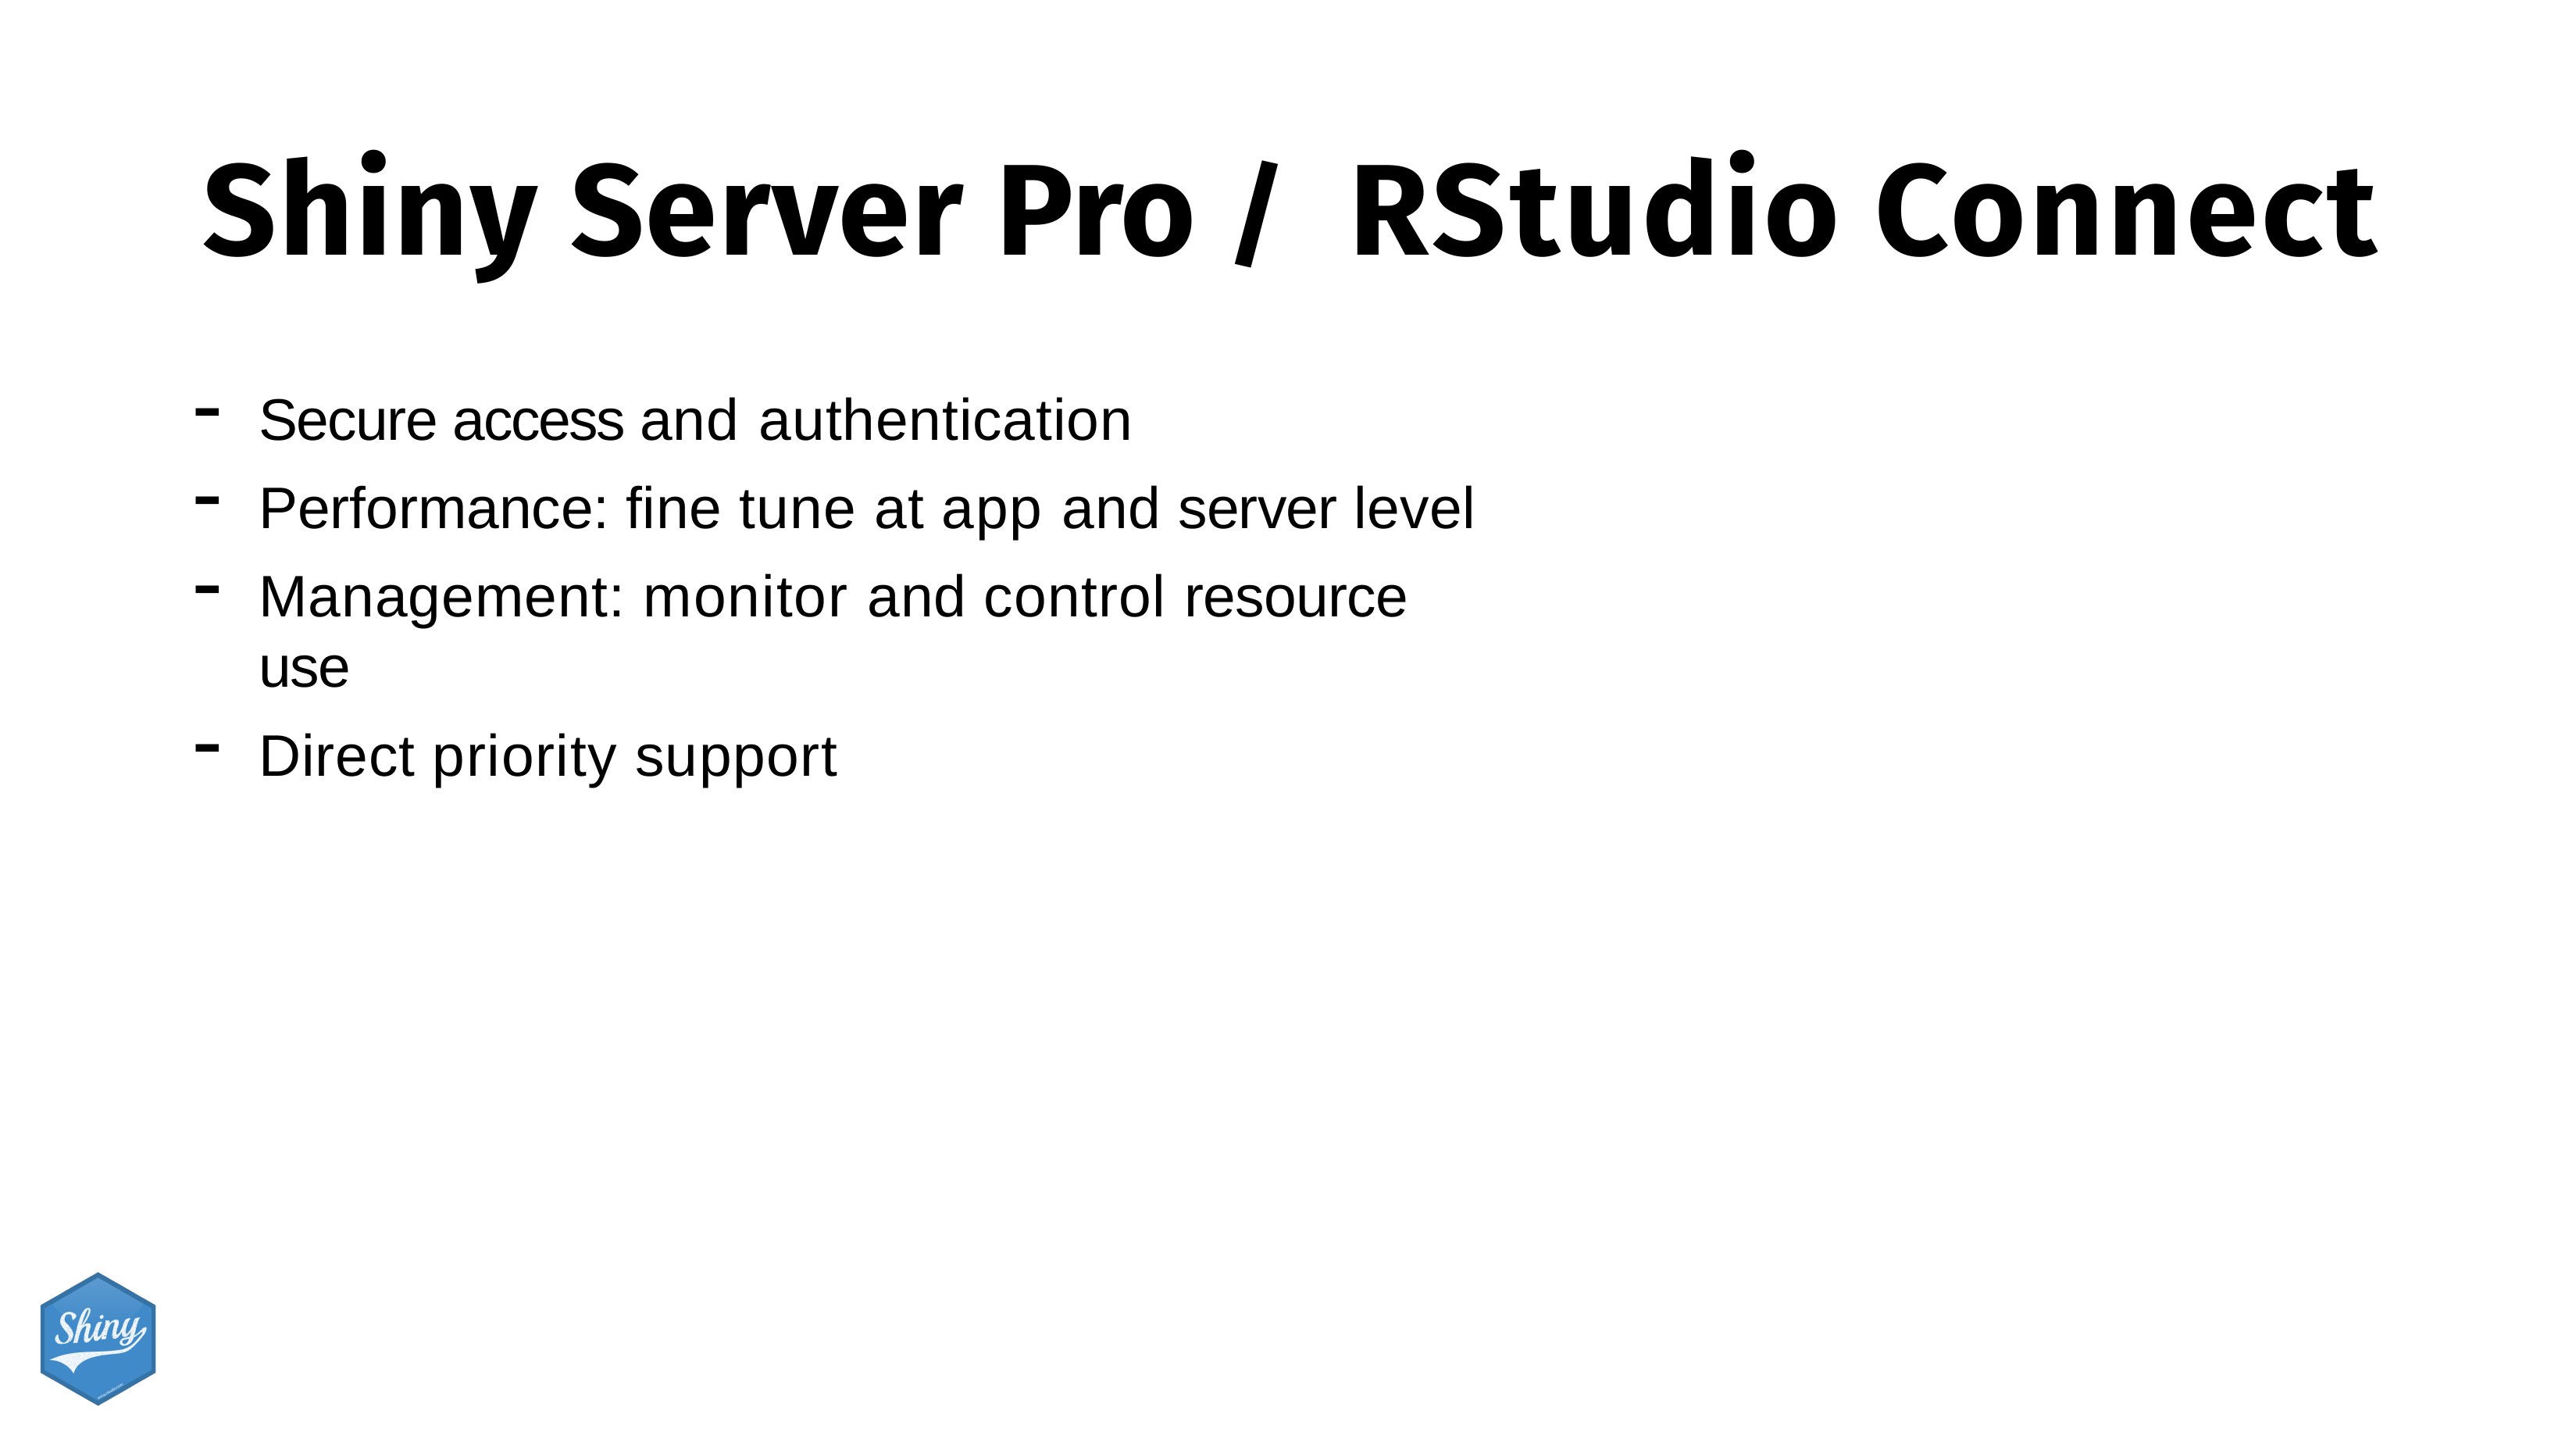

# Shiny Server Pro / RStudio Connect
Secure access and authentication
Performance: fine tune at app and server level
Management: monitor and control resource use
Direct priority support